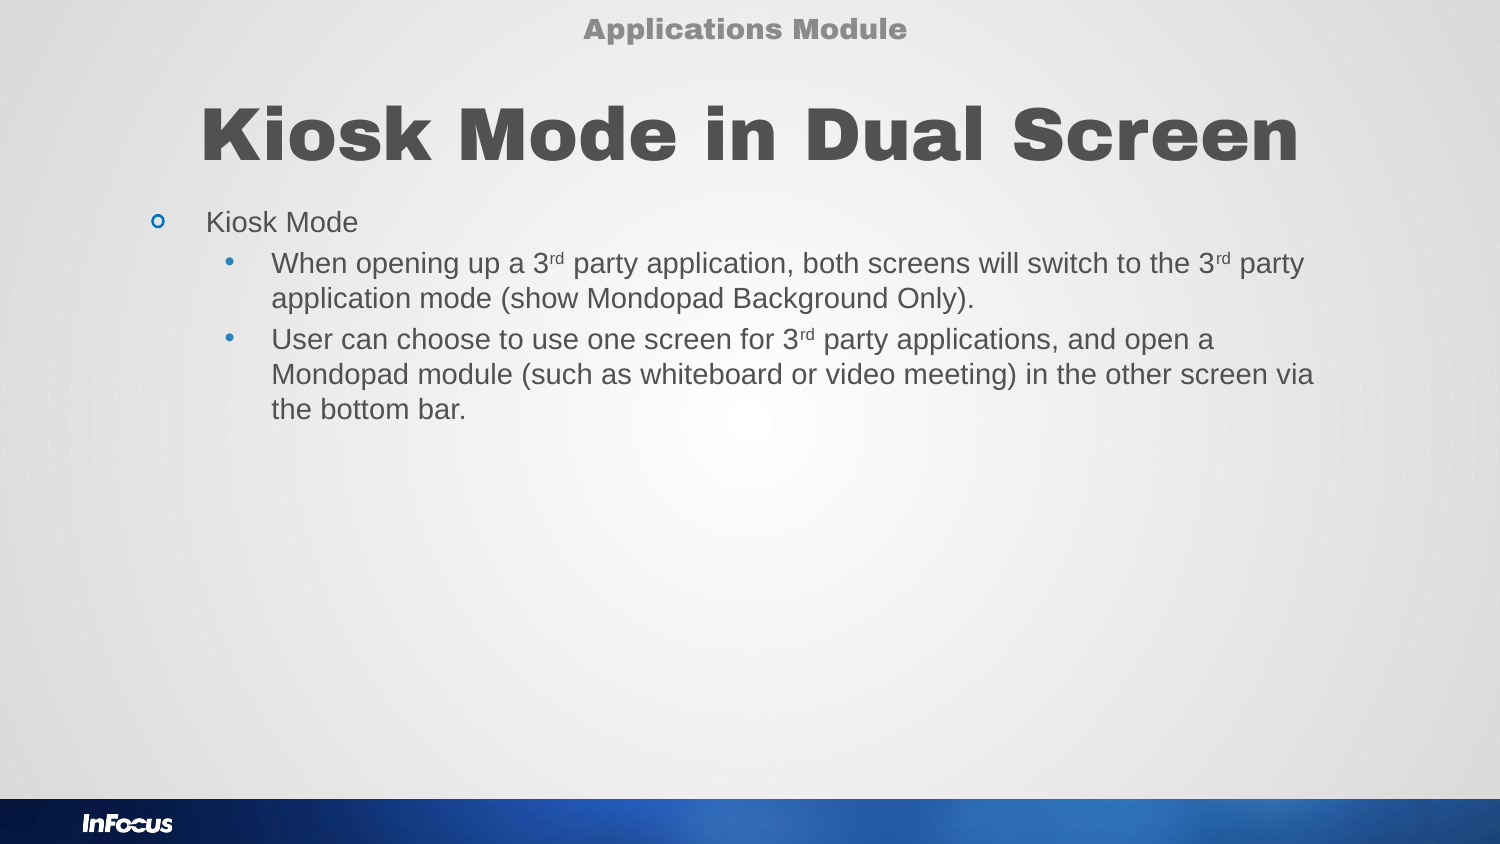

Applications Module
Kiosk Mode in Dual Screen
Kiosk Mode
When opening up a 3rd party application, both screens will switch to the 3rd party application mode (show Mondopad Background Only).
User can choose to use one screen for 3rd party applications, and open a Mondopad module (such as whiteboard or video meeting) in the other screen via the bottom bar.